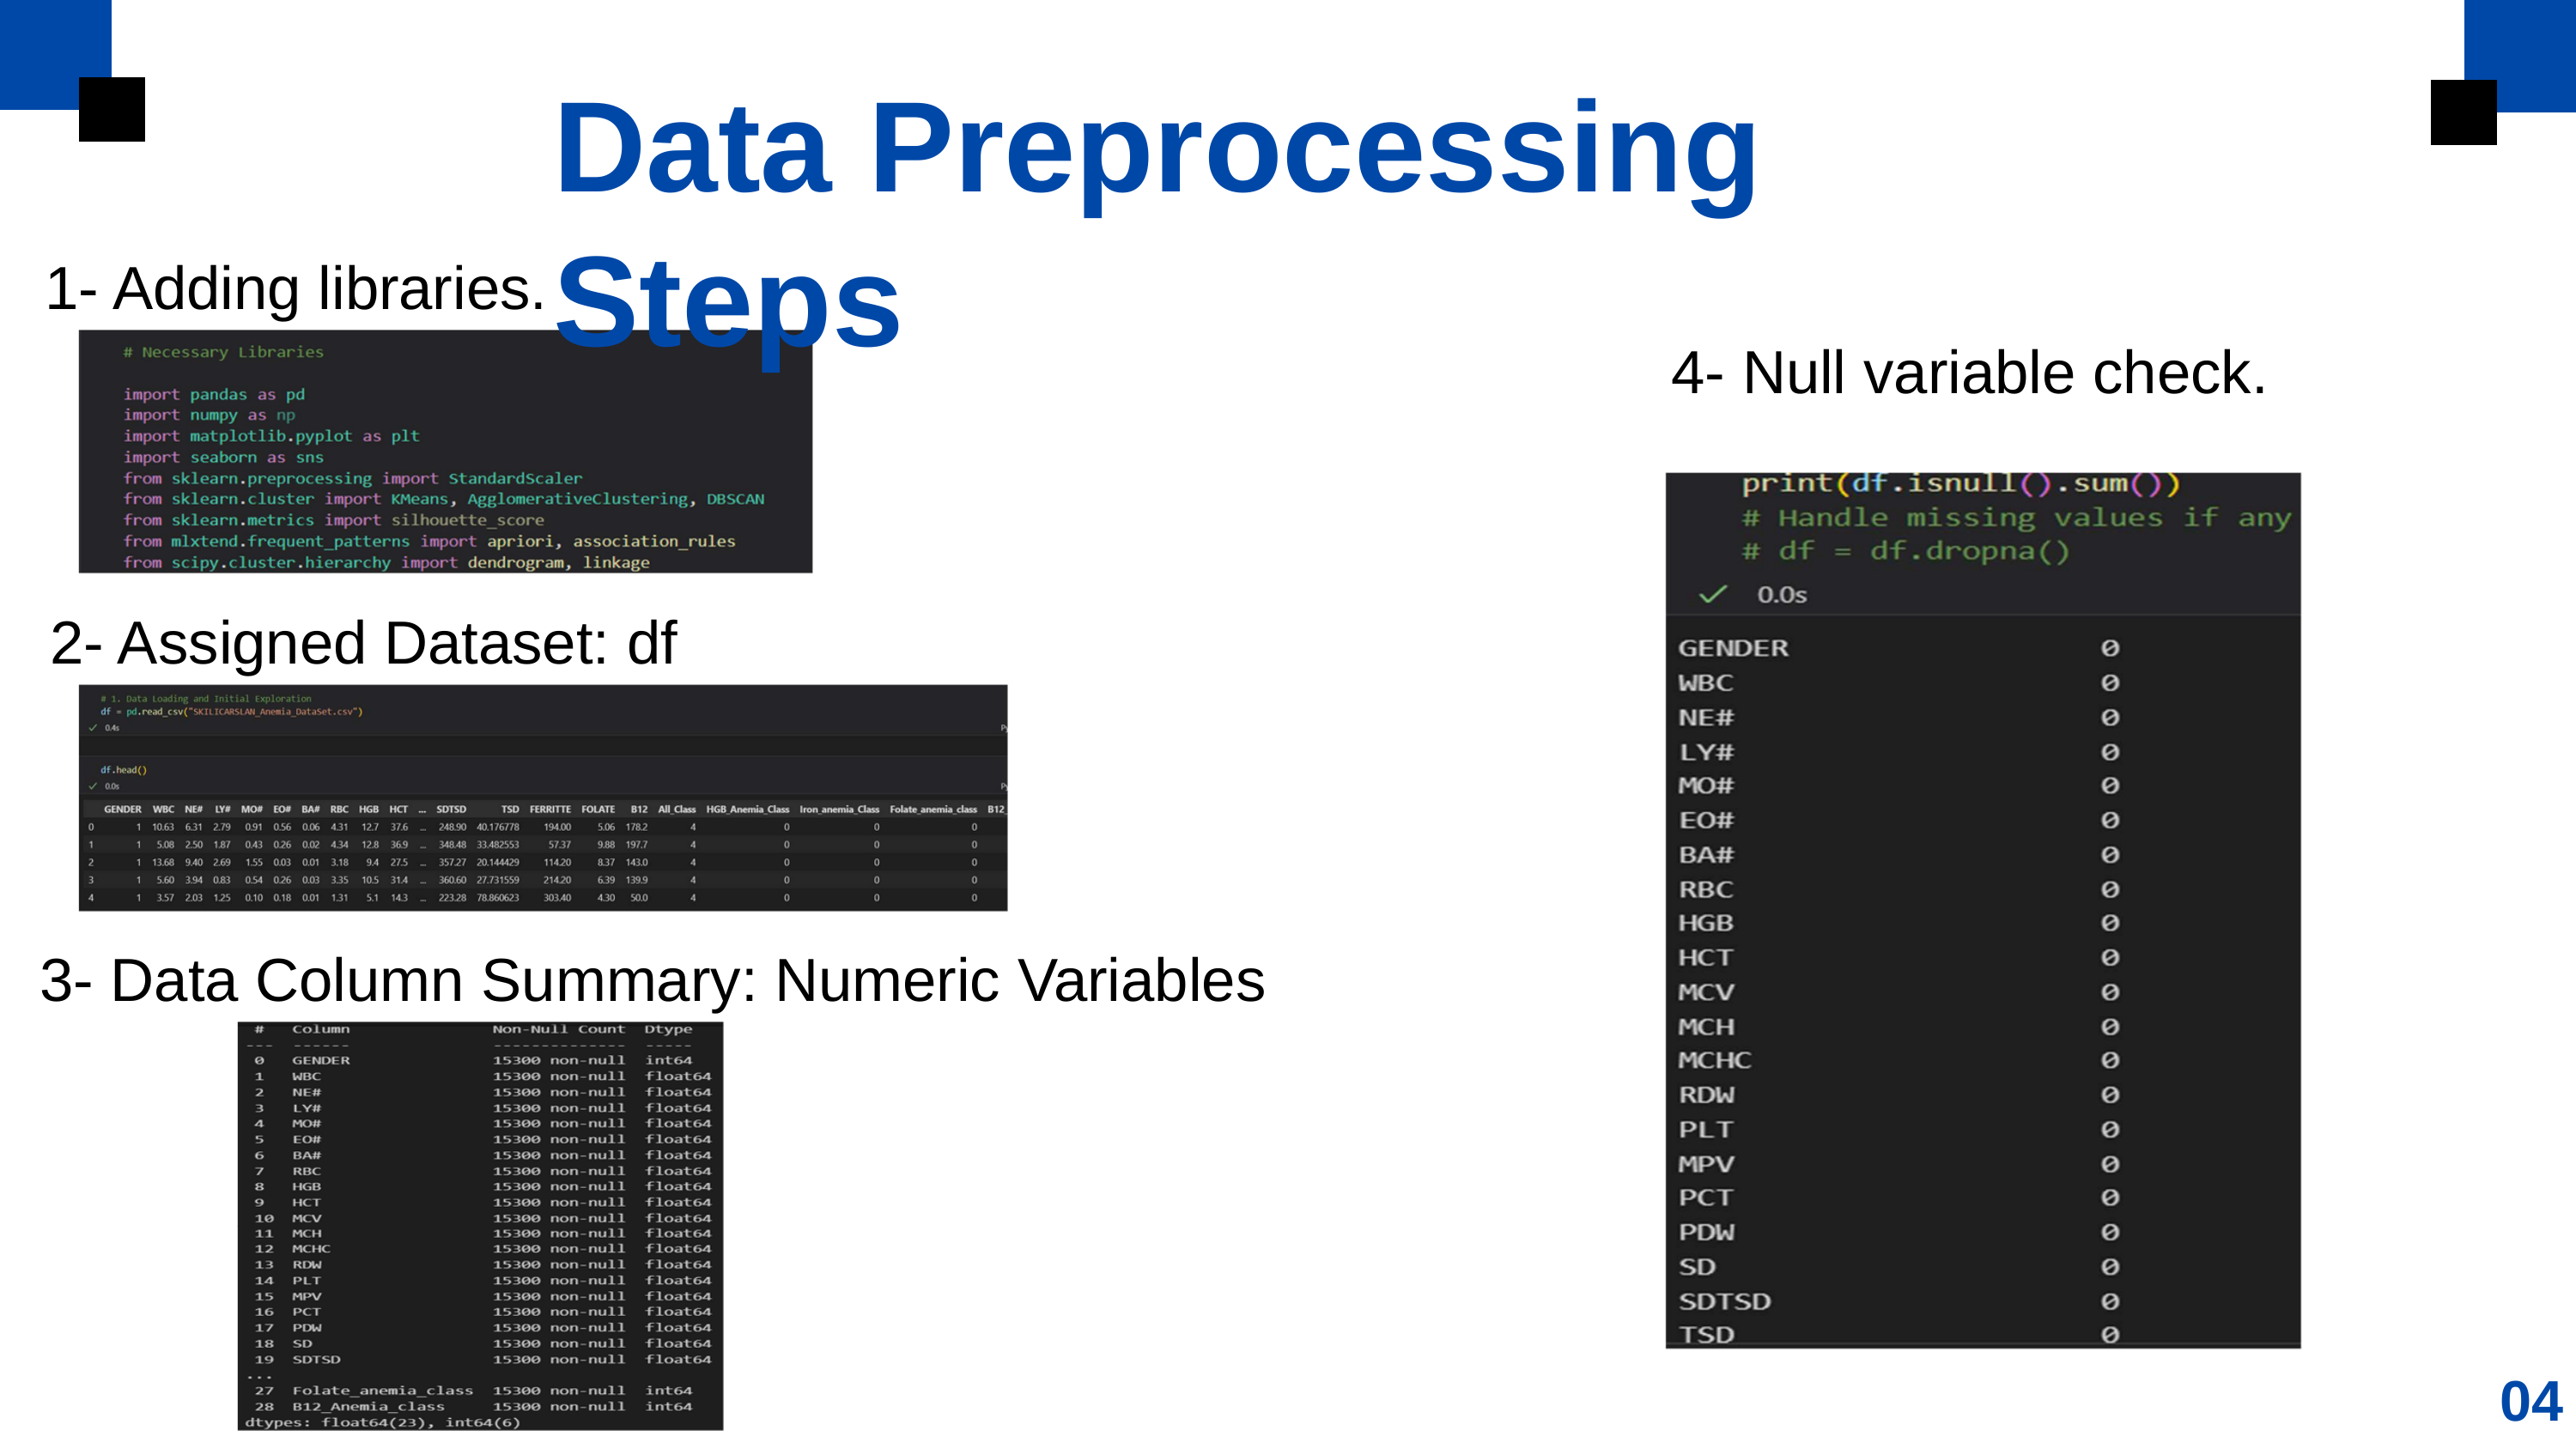

Data Preprocessing Steps

1- Adding libraries.
4- Null variable check.

2- Assigned Dataset: df

3- Data Column Summary: Numeric Variables

04